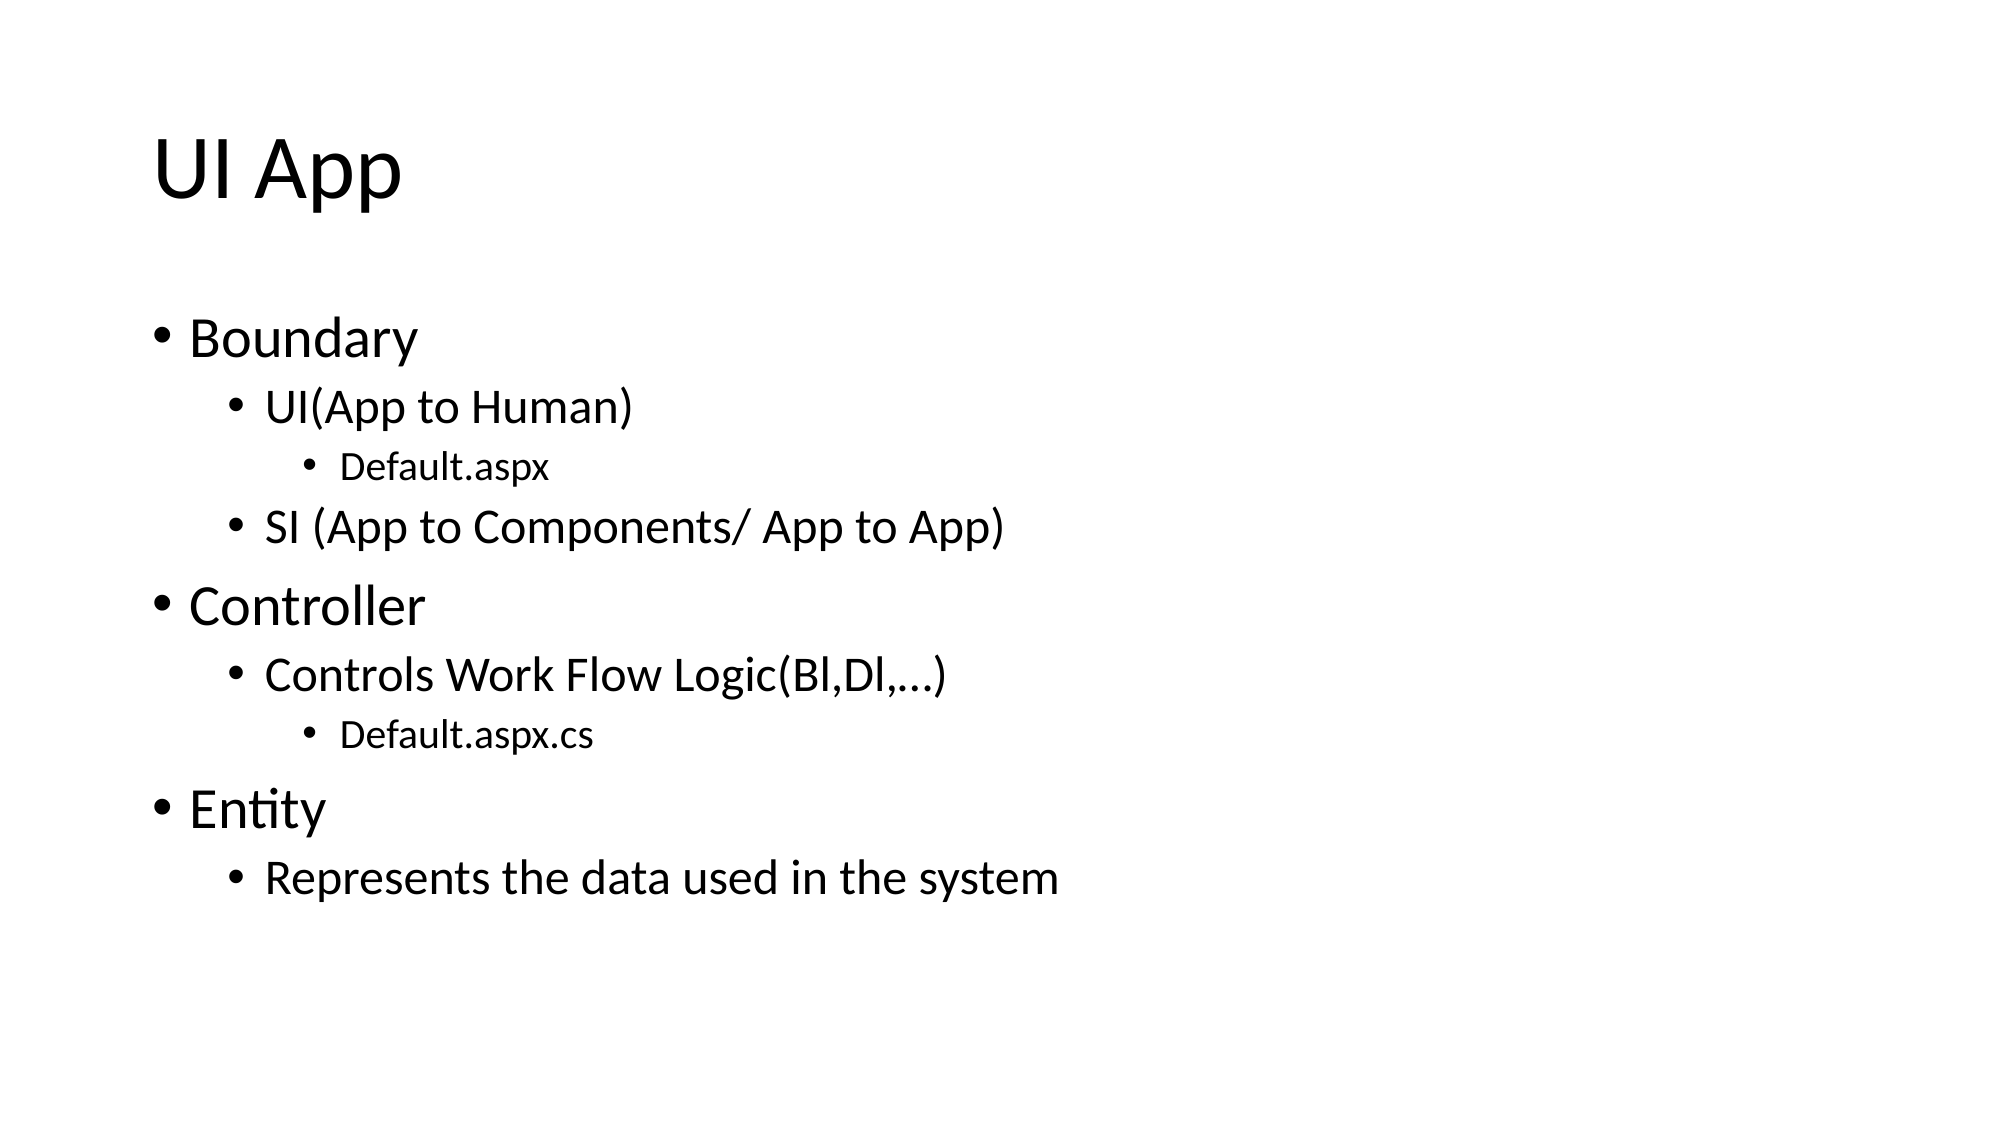

# UI App
Boundary
UI(App to Human)
Default.aspx
SI (App to Components/ App to App)
Controller
Controls Work Flow Logic(Bl,Dl,…)
Default.aspx.cs
Entity
Represents the data used in the system